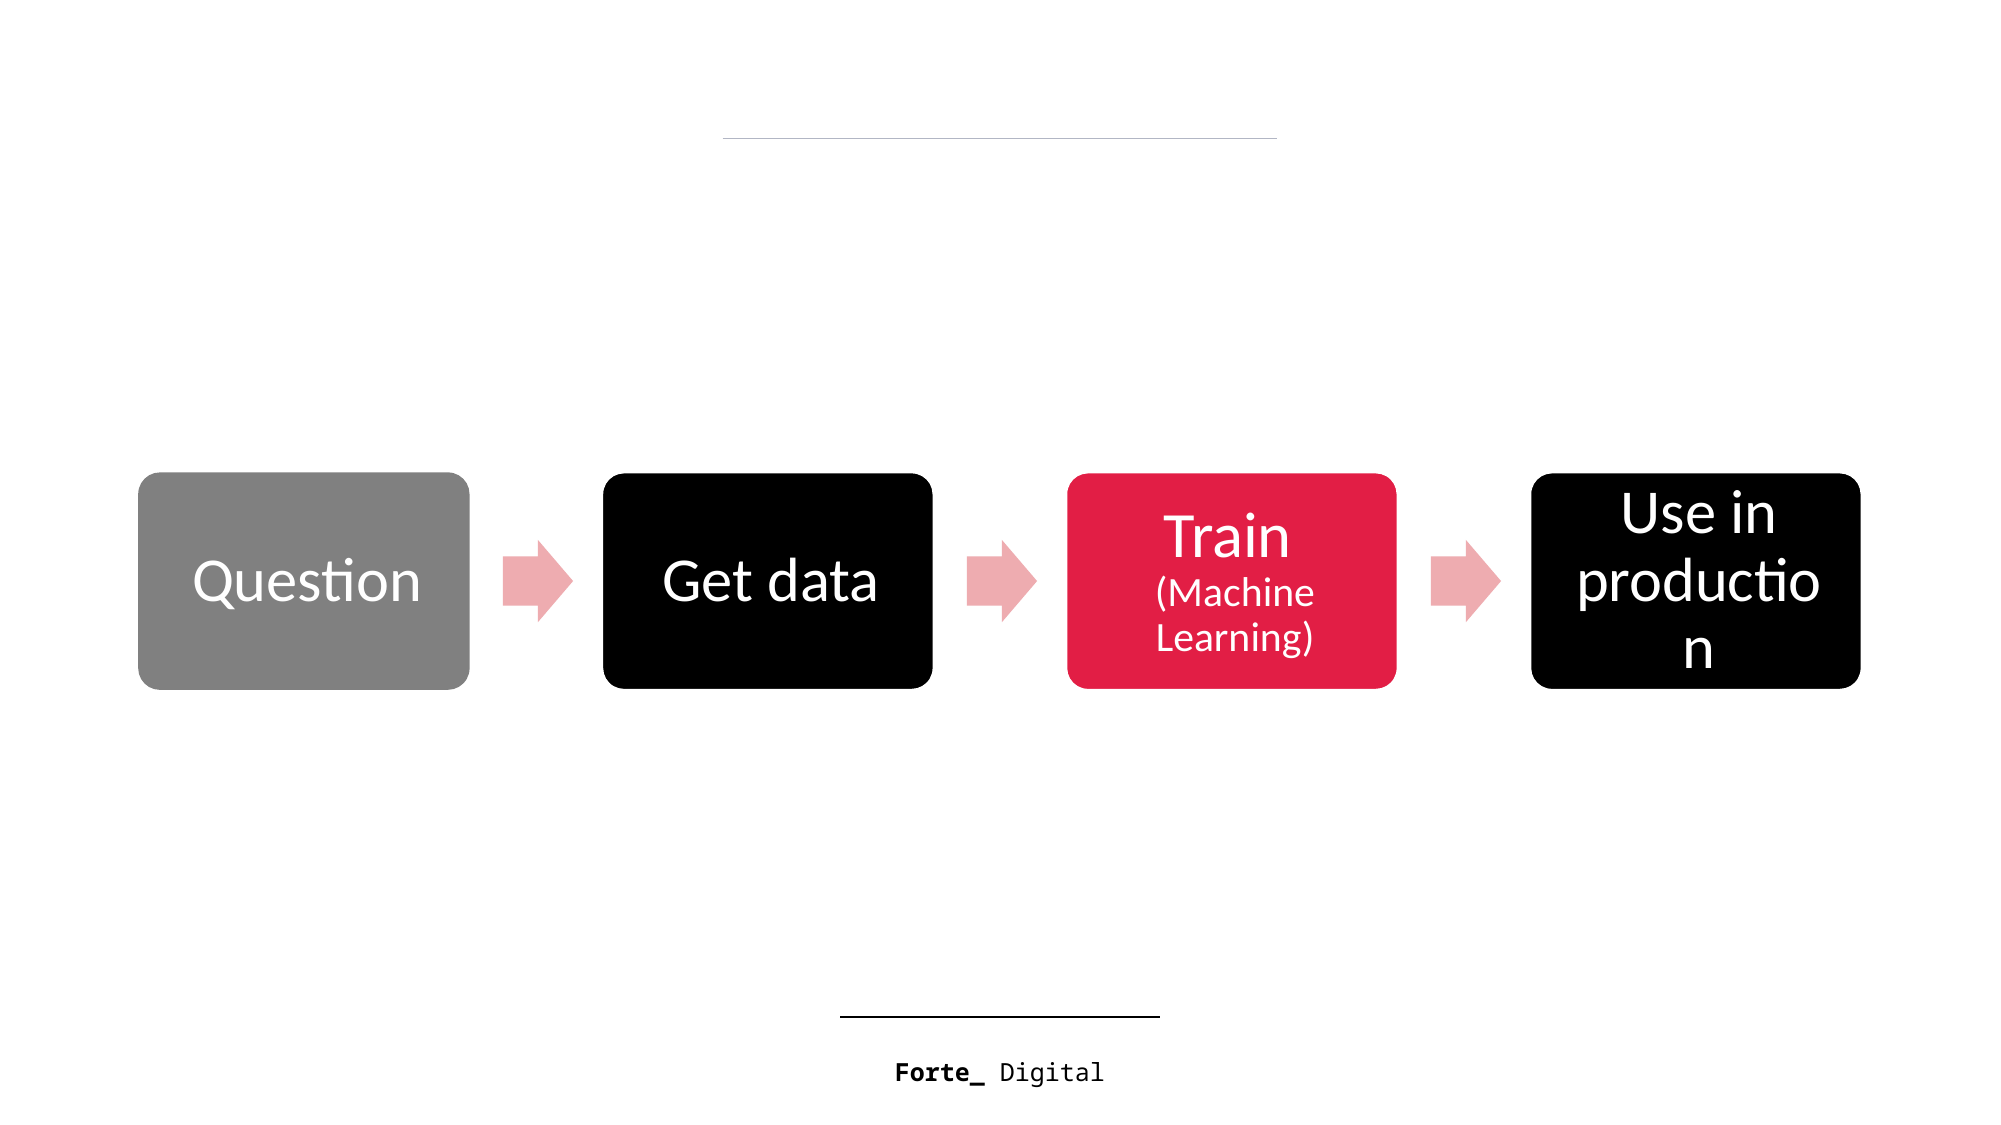

#
Question

Get data

Train
(Machine Learning)

Use in production